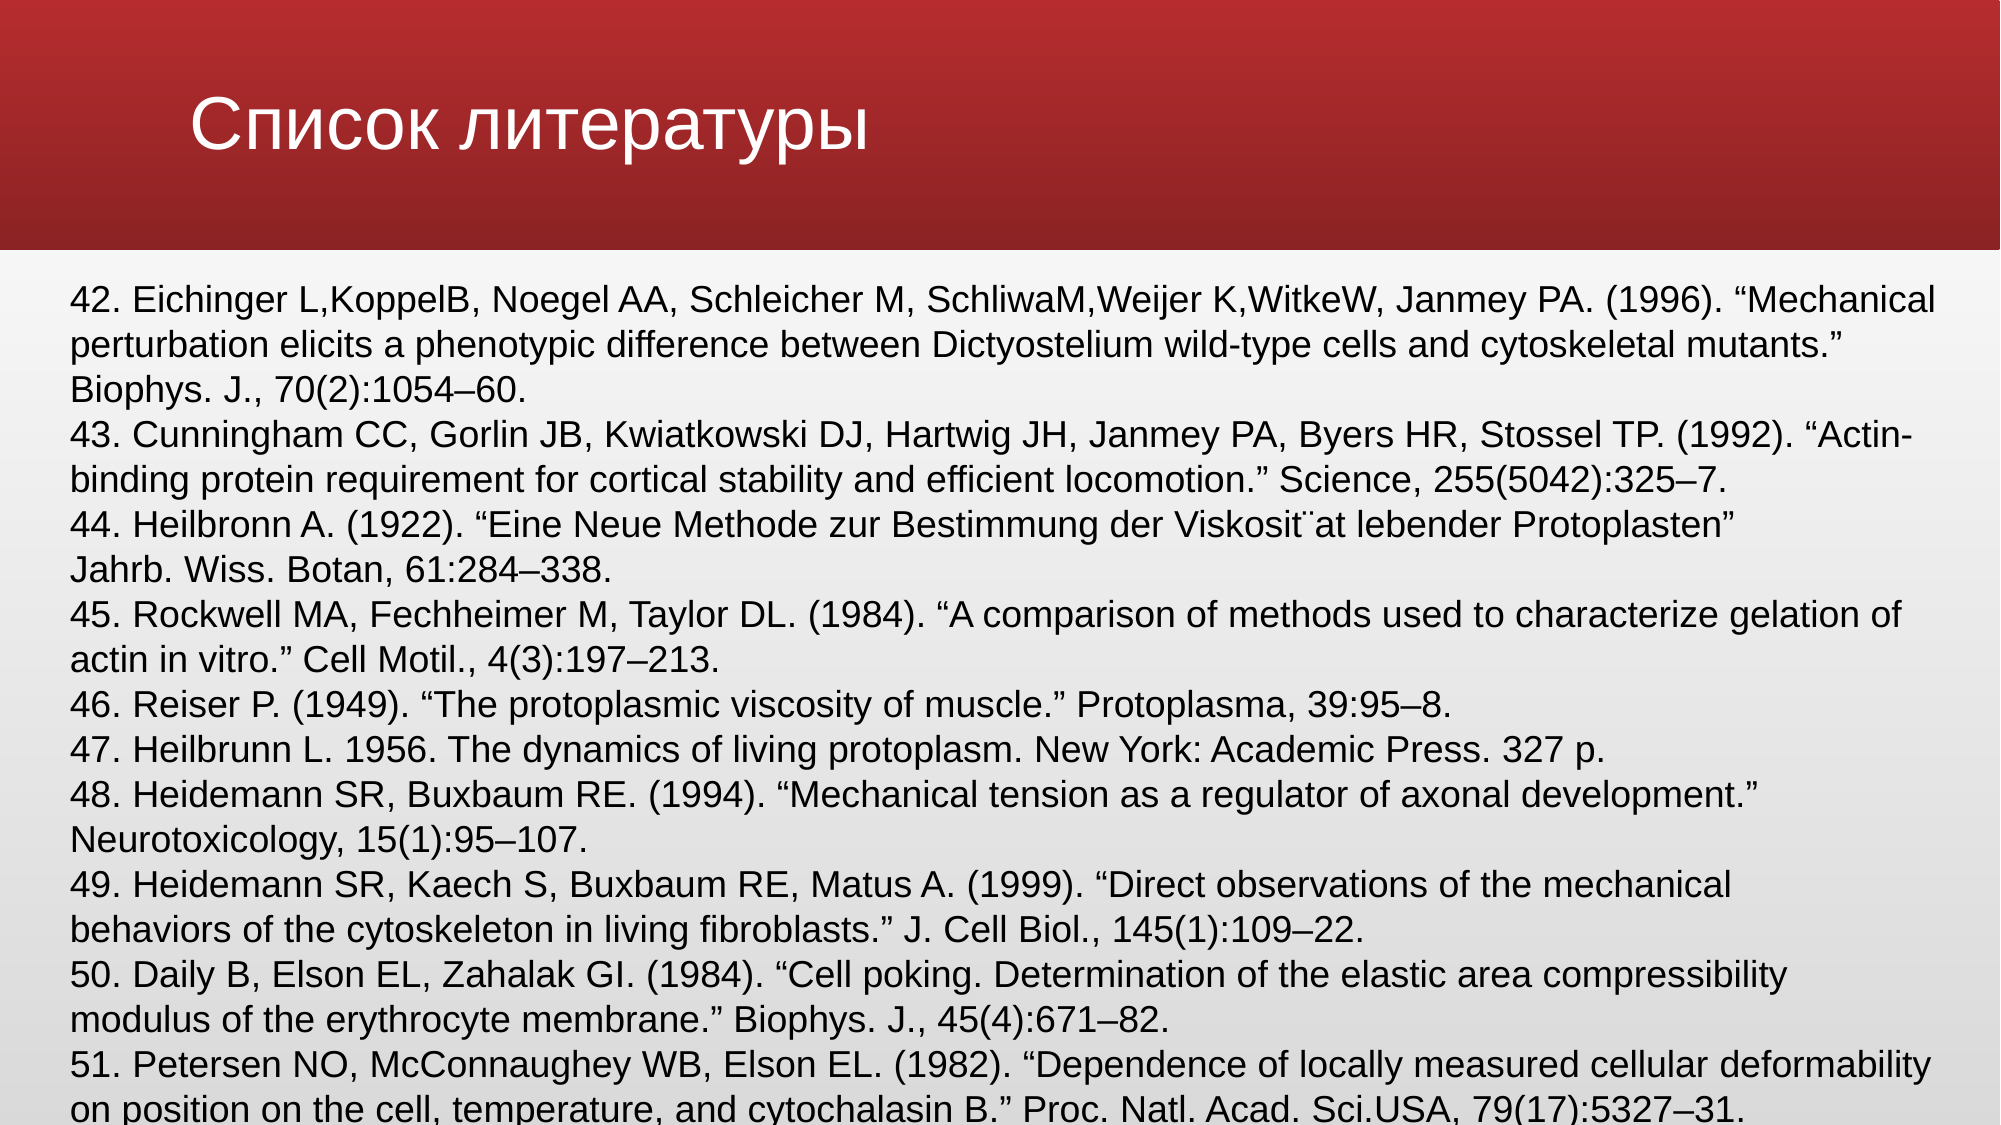

# Список литературы
42. Eichinger L,KoppelB, Noegel AA, Schleicher M, SchliwaM,Weijer K,WitkeW, Janmey PA. (1996). “Mechanical perturbation elicits a phenotypic difference between Dictyostelium wild-type cells and cytoskeletal mutants.” Biophys. J., 70(2):1054–60.
43. Cunningham CC, Gorlin JB, Kwiatkowski DJ, Hartwig JH, Janmey PA, Byers HR, Stossel TP. (1992). “Actin-binding protein requirement for cortical stability and efficient locomotion.” Science, 255(5042):325–7.
44. Heilbronn A. (1922). “Eine Neue Methode zur Bestimmung der Viskosit¨at lebender Protoplasten”
Jahrb. Wiss. Botan, 61:284–338.
45. Rockwell MA, Fechheimer M, Taylor DL. (1984). “A comparison of methods used to characterize gelation of actin in vitro.” Cell Motil., 4(3):197–213.
46. Reiser P. (1949). “The protoplasmic viscosity of muscle.” Protoplasma, 39:95–8.
47. Heilbrunn L. 1956. The dynamics of living protoplasm. New York: Academic Press. 327 p.
48. Heidemann SR, Buxbaum RE. (1994). “Mechanical tension as a regulator of axonal development.”
Neurotoxicology, 15(1):95–107.
49. Heidemann SR, Kaech S, Buxbaum RE, Matus A. (1999). “Direct observations of the mechanical
behaviors of the cytoskeleton in living fibroblasts.” J. Cell Biol., 145(1):109–22.
50. Daily B, Elson EL, Zahalak GI. (1984). “Cell poking. Determination of the elastic area compressibility
modulus of the erythrocyte membrane.” Biophys. J., 45(4):671–82.
51. Petersen NO, McConnaughey WB, Elson EL. (1982). “Dependence of locally measured cellular deformability on position on the cell, temperature, and cytochalasin B.” Proc. Natl. Acad. Sci.USA, 79(17):5327–31.